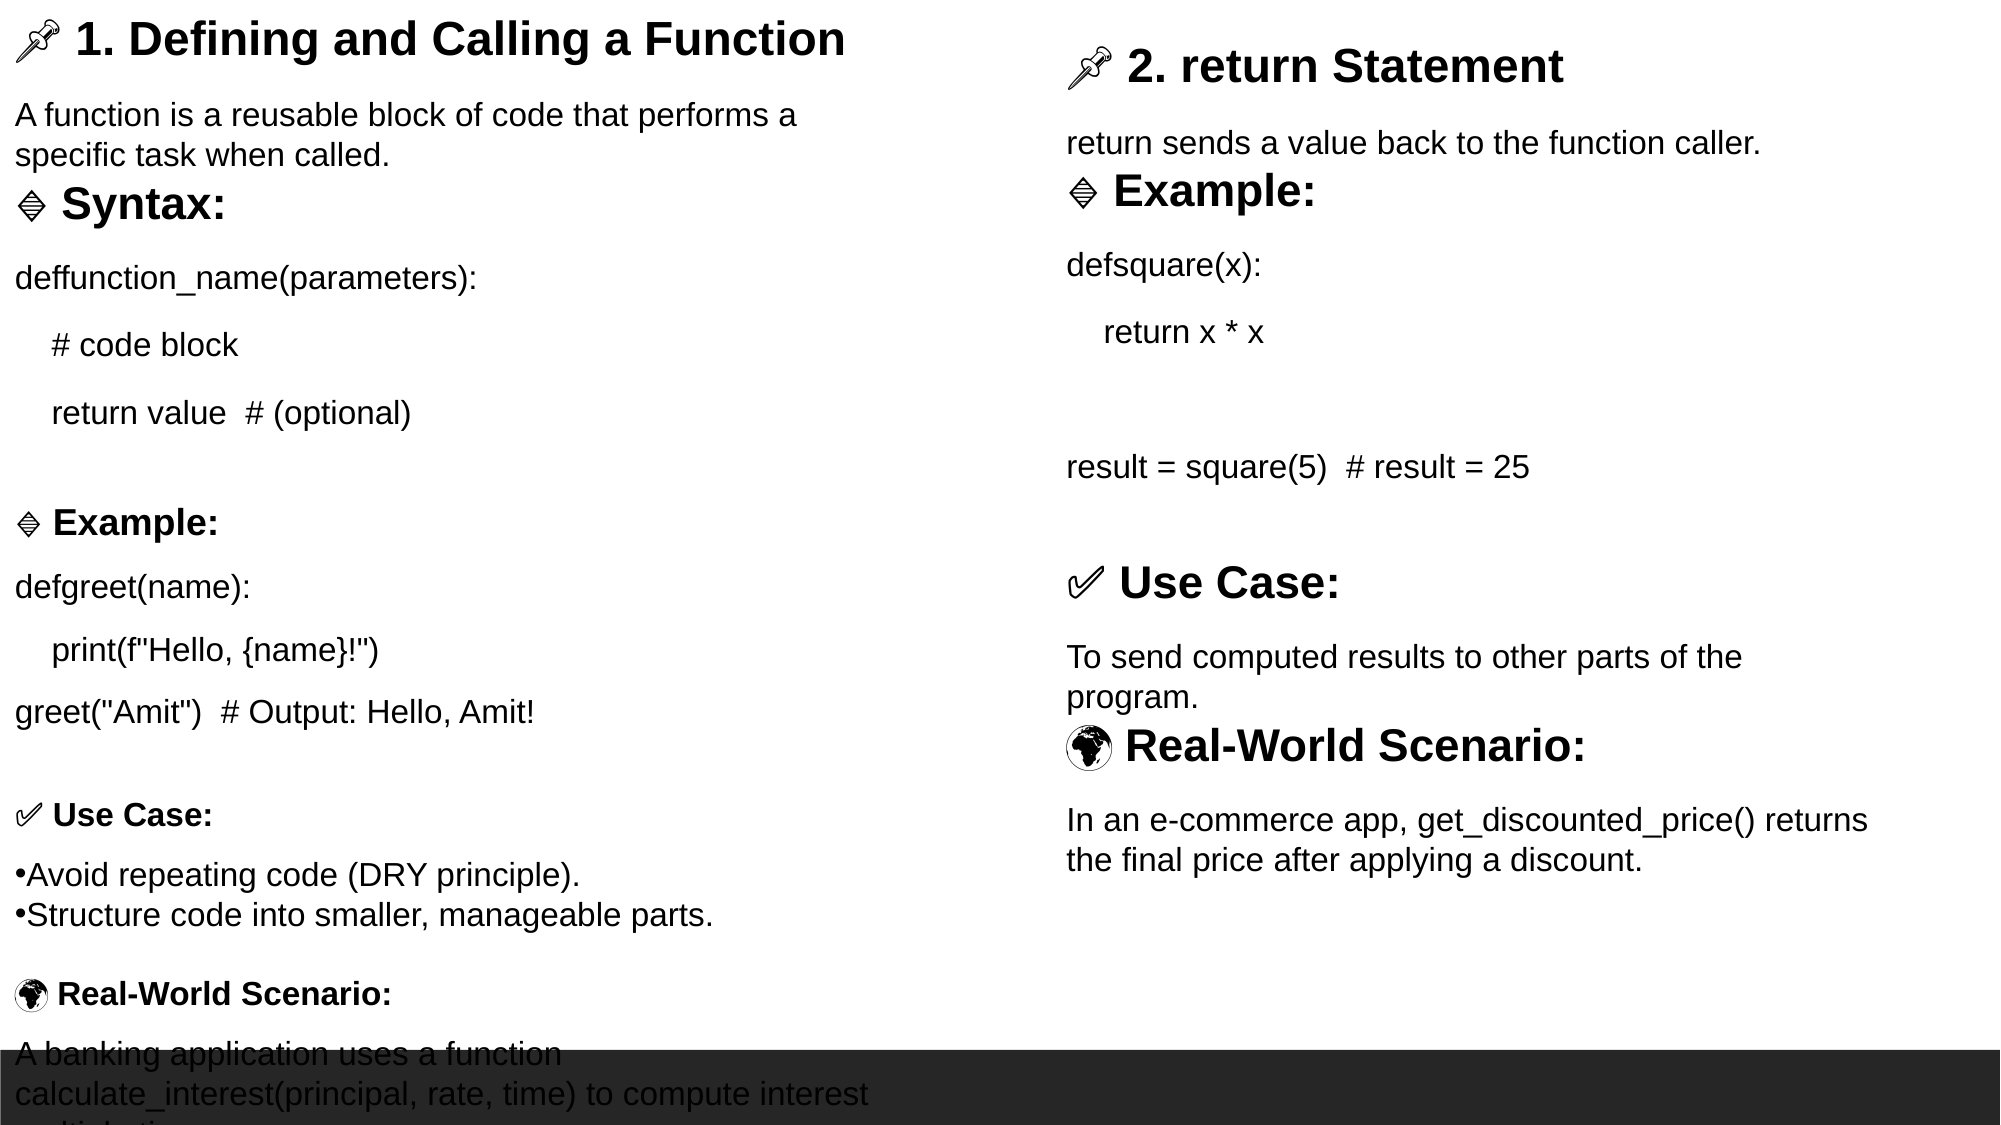

📌 1. Defining and Calling a Function
A function is a reusable block of code that performs a specific task when called.
🔹 Syntax:
deffunction_name(parameters):
    # code block
    return value  # (optional)

🔹 Example:
defgreet(name):
    print(f"Hello, {name}!")
greet("Amit")  # Output: Hello, Amit!

✅ Use Case:
Avoid repeating code (DRY principle).
Structure code into smaller, manageable parts.

🌍 Real-World Scenario:
A banking application uses a function calculate_interest(principal, rate, time) to compute interest multiple times.
📌 2. return Statement
return sends a value back to the function caller.
🔹 Example:
defsquare(x):
    return x * x

result = square(5)  # result = 25

✅ Use Case:
To send computed results to other parts of the program.
🌍 Real-World Scenario:
In an e-commerce app, get_discounted_price() returns the final price after applying a discount.